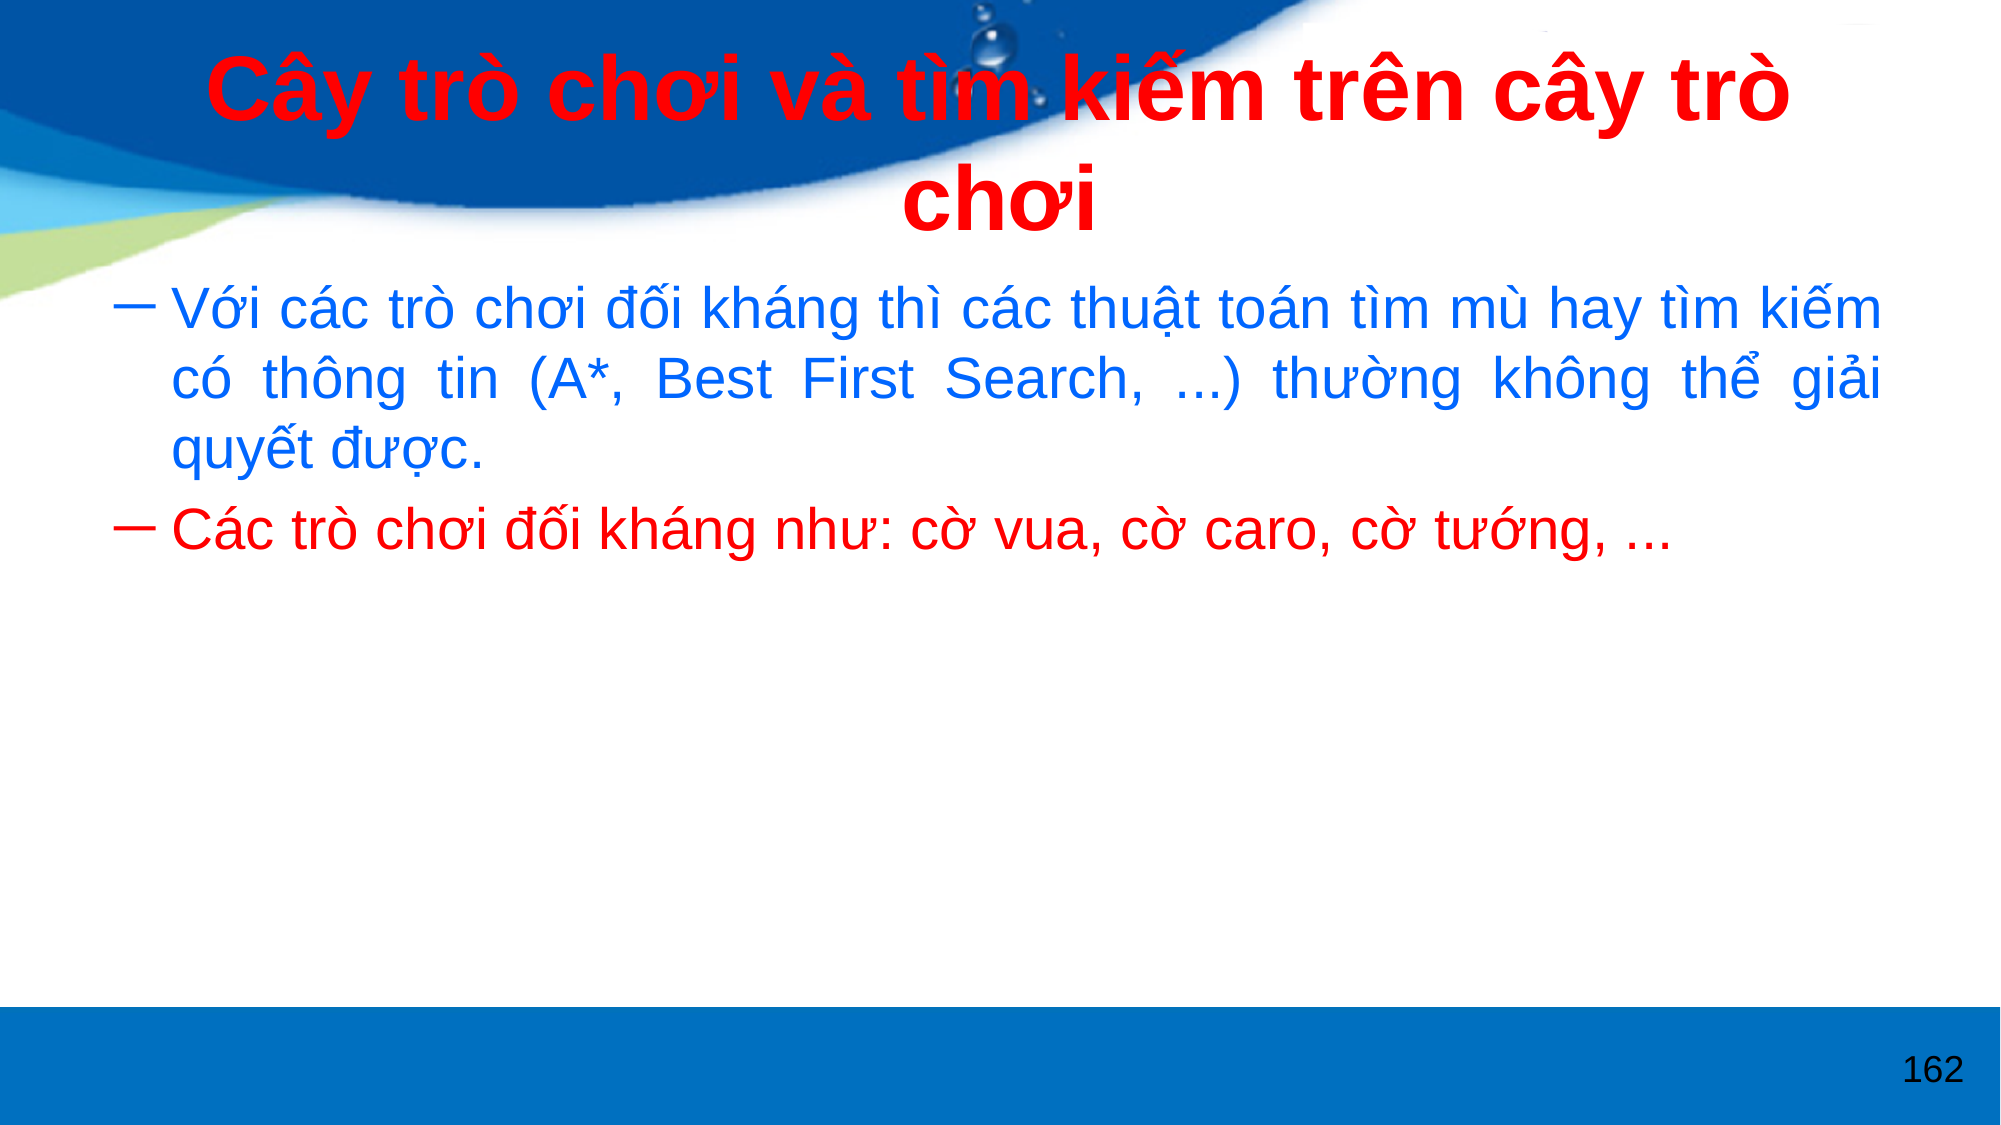

# Cây trò chơi và tìm kiếm trên cây trò chơi
Với các trò chơi đối kháng thì các thuật toán tìm mù hay tìm kiếm có thông tin (A*, Best First Search, ...) thường không thể giải quyết được.
Các trò chơi đối kháng như: cờ vua, cờ caro, cờ tướng, ...